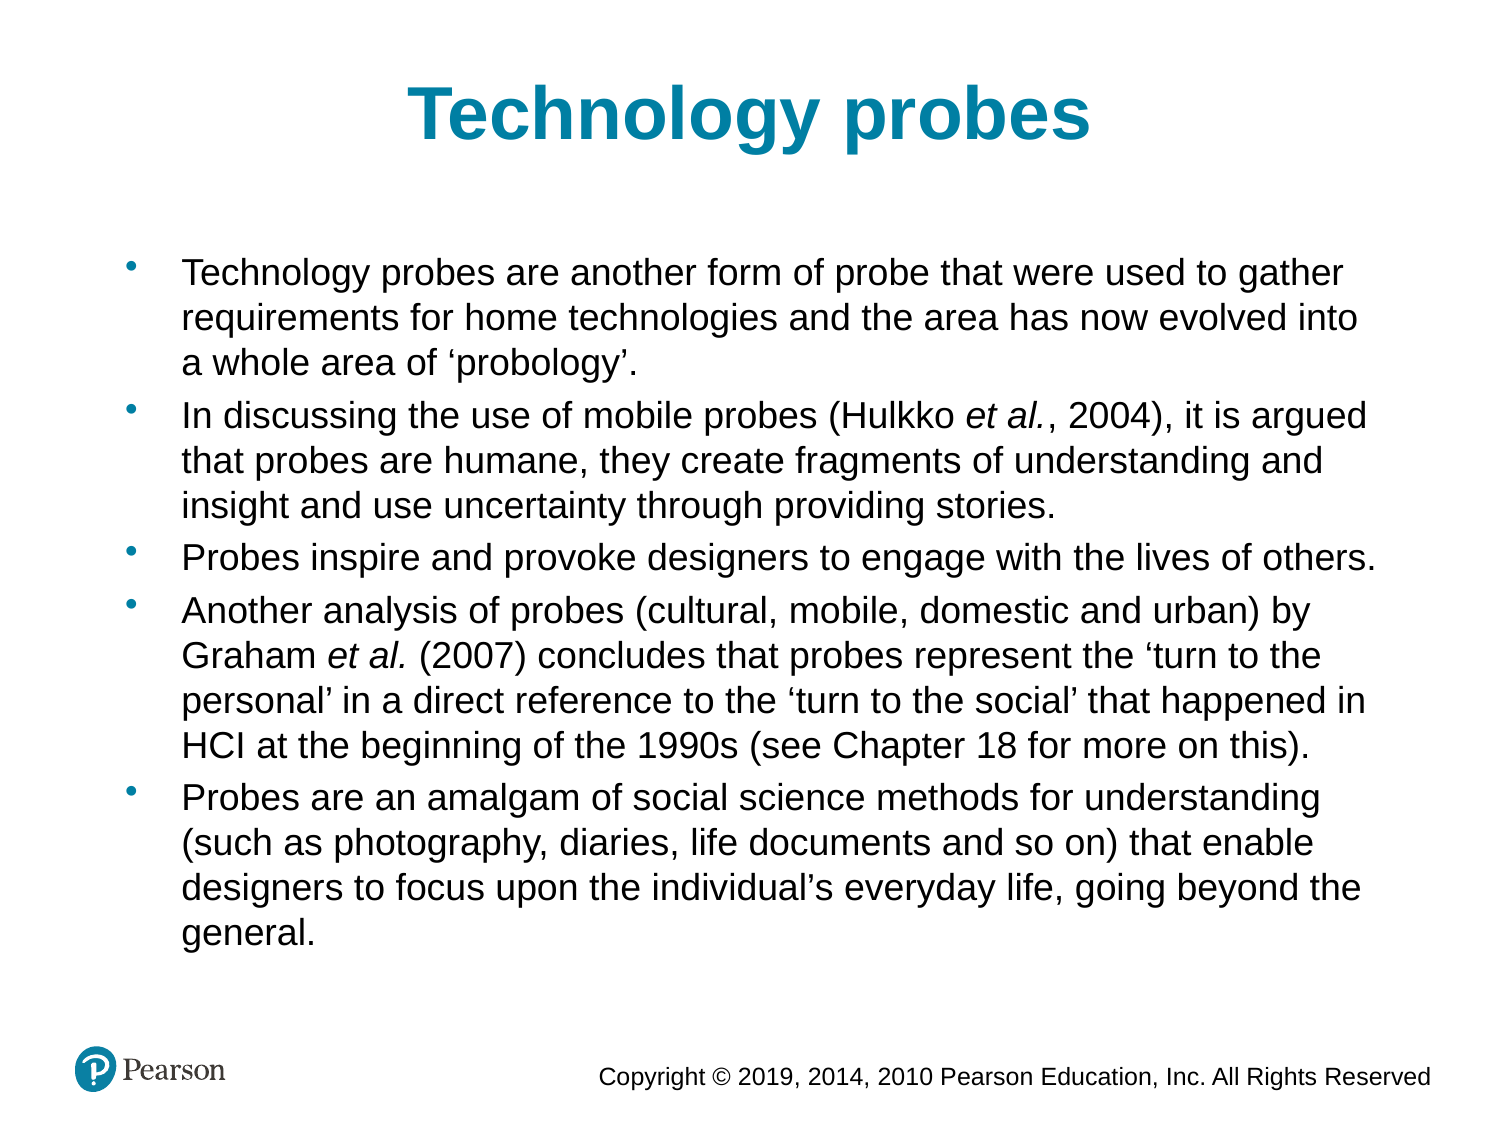

Technology probes
Technology probes are another form of probe that were used to gather requirements for home technologies and the area has now evolved into a whole area of ‘probology’.
In discussing the use of mobile probes (Hulkko et al., 2004), it is argued that probes are humane, they create fragments of understanding and insight and use uncertainty through providing stories.
Probes inspire and provoke designers to engage with the lives of others.
Another analysis of probes (cultural, mobile, domestic and urban) by Graham et al. (2007) concludes that probes represent the ‘turn to the personal’ in a direct reference to the ‘turn to the social’ that happened in HCI at the beginning of the 1990s (see Chapter 18 for more on this).
Probes are an amalgam of social science methods for understanding (such as photography, diaries, life documents and so on) that enable designers to focus upon the individual’s everyday life, going beyond the general.